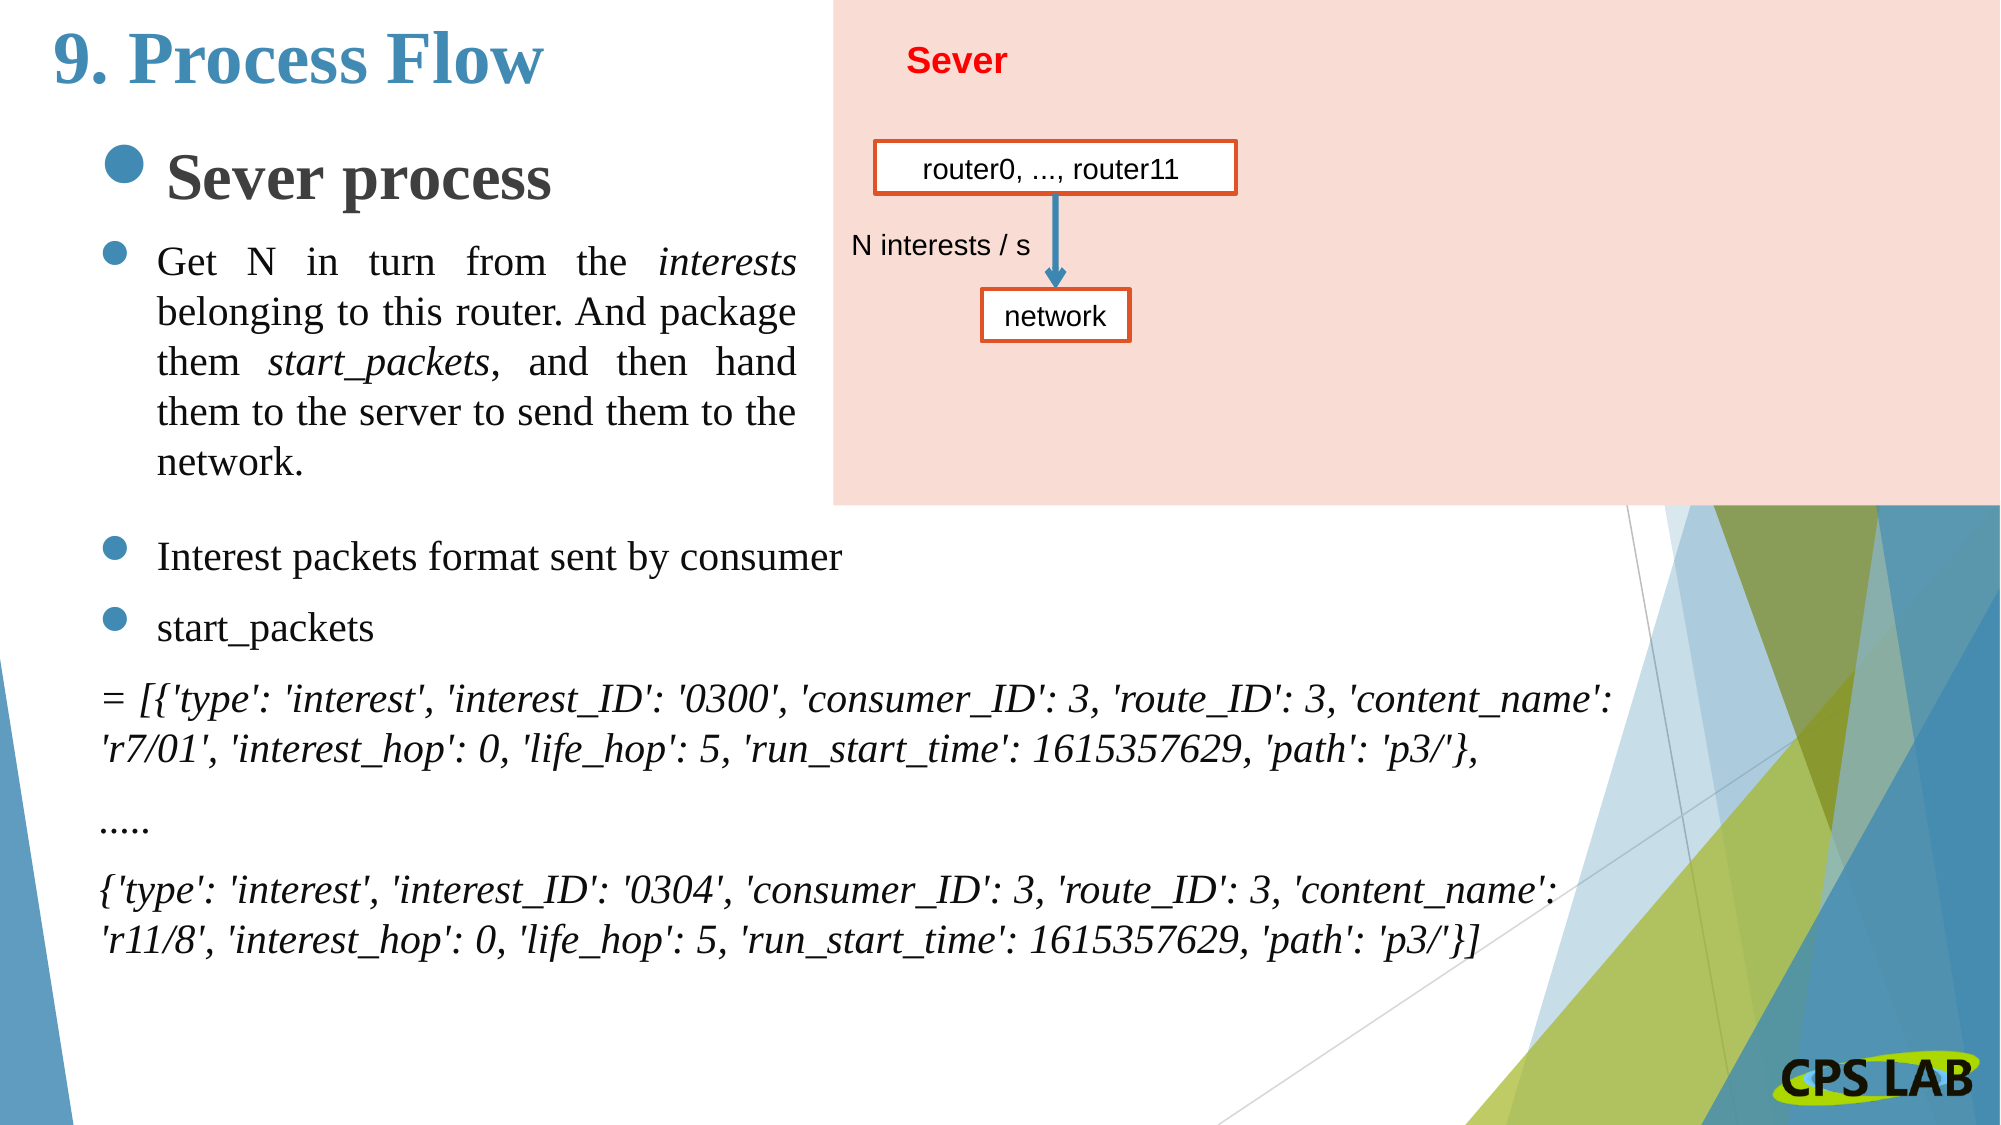

# 9. Process Flow
Sever
Sever process
Get N in turn from the interests belonging to this router. And package them start_packets, and then hand them to the server to send them to the network.
router0, ..., router11
N interests / s
network
Interest packets format sent by consumer
start_packets
= [{'type': 'interest', 'interest_ID': '0300', 'consumer_ID': 3, 'route_ID': 3, 'content_name': 'r7/01', 'interest_hop': 0, 'life_hop': 5, 'run_start_time': 1615357629, 'path': 'p3/'},
.....
{'type': 'interest', 'interest_ID': '0304', 'consumer_ID': 3, 'route_ID': 3, 'content_name': 'r11/8', 'interest_hop': 0, 'life_hop': 5, 'run_start_time': 1615357629, 'path': 'p3/'}]